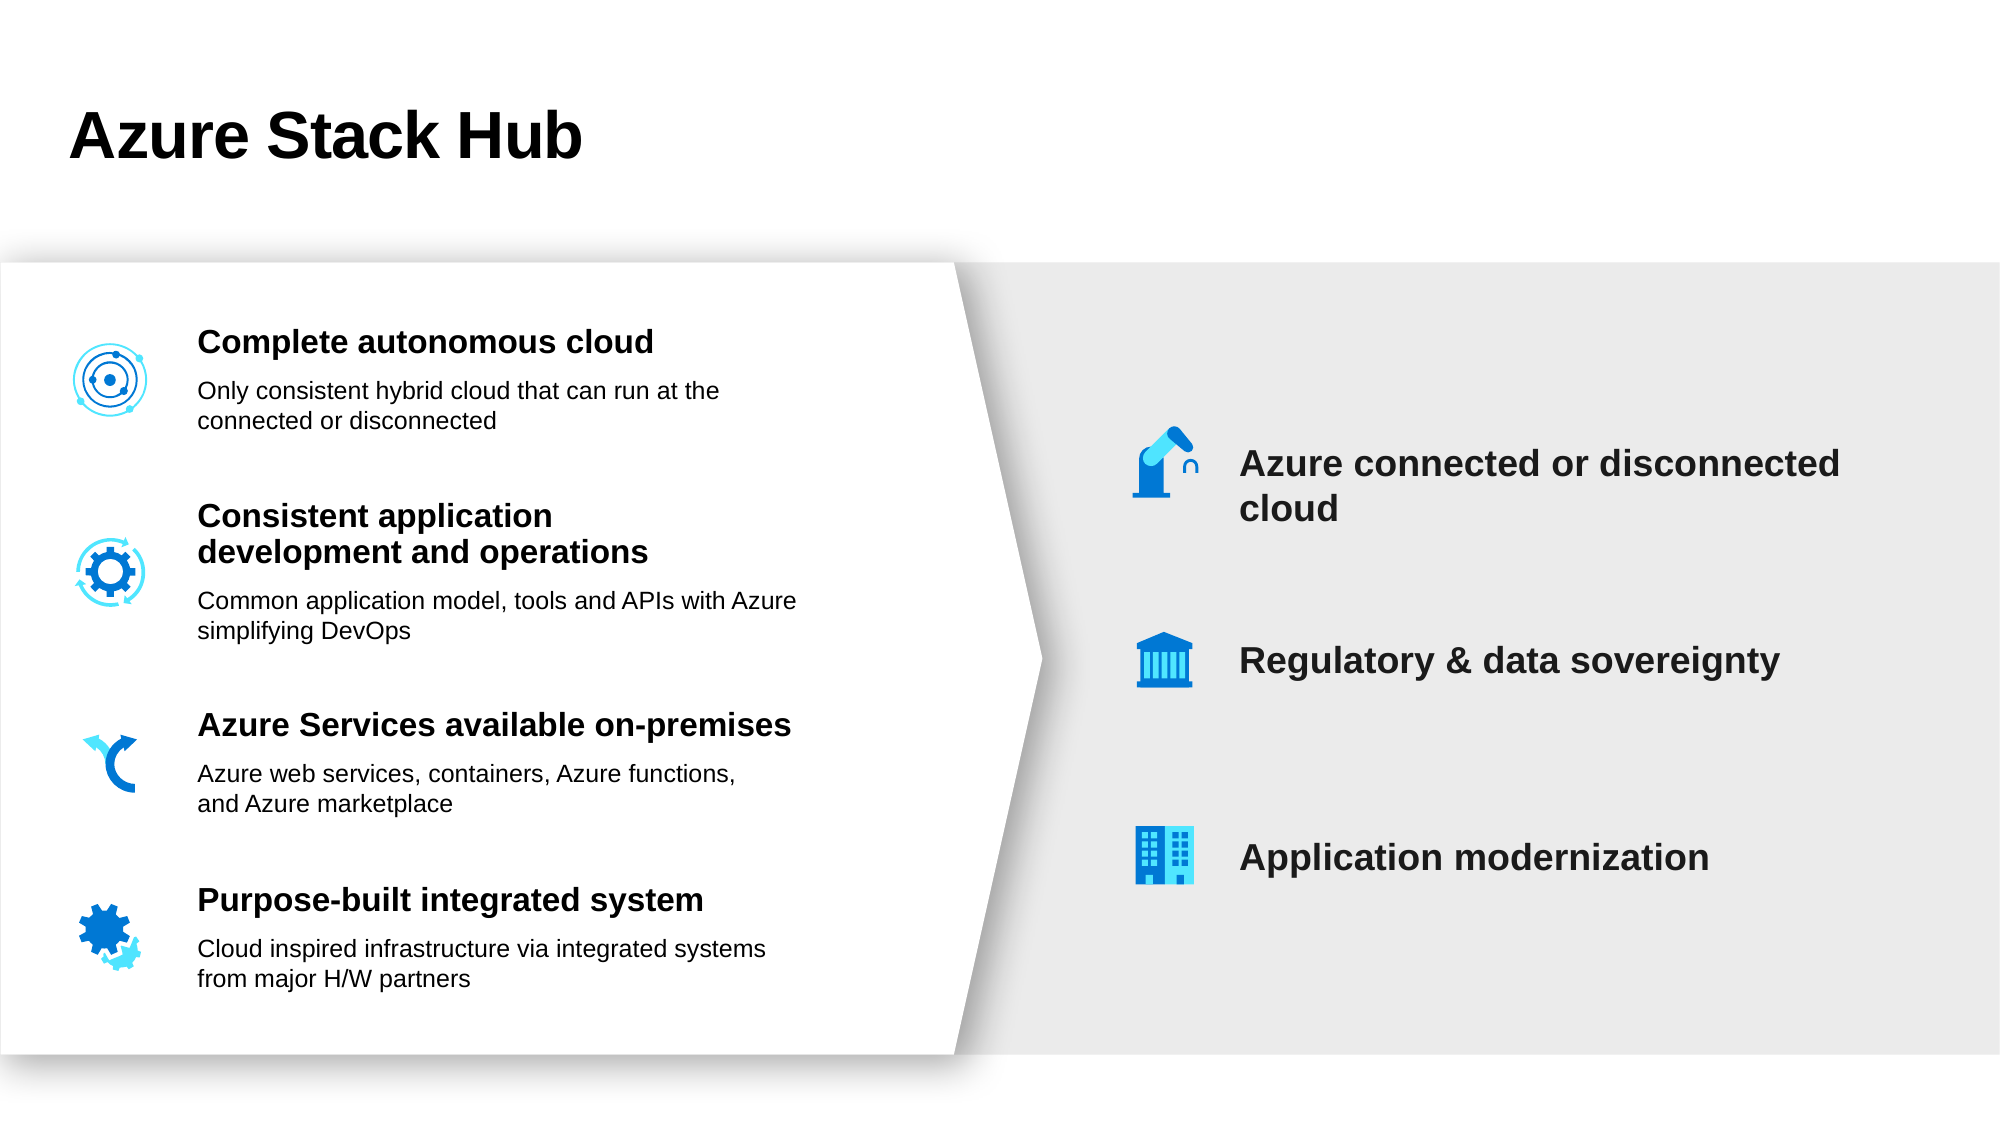

# Azure Stack Hub

Complete autonomous cloud
Only consistent hybrid cloud that can run at the connected or disconnected

Azure connected or disconnected cloud
Consistent application
development and operations
Common application model, tools and APIs with Azure simplifying DevOps

Regulatory & data sovereignty
Azure Services available on-premises
Azure web services, containers, Azure functions,
and Azure marketplace

Application modernization
Purpose-built integrated system
Cloud inspired infrastructure via integrated systems from major H/W partners